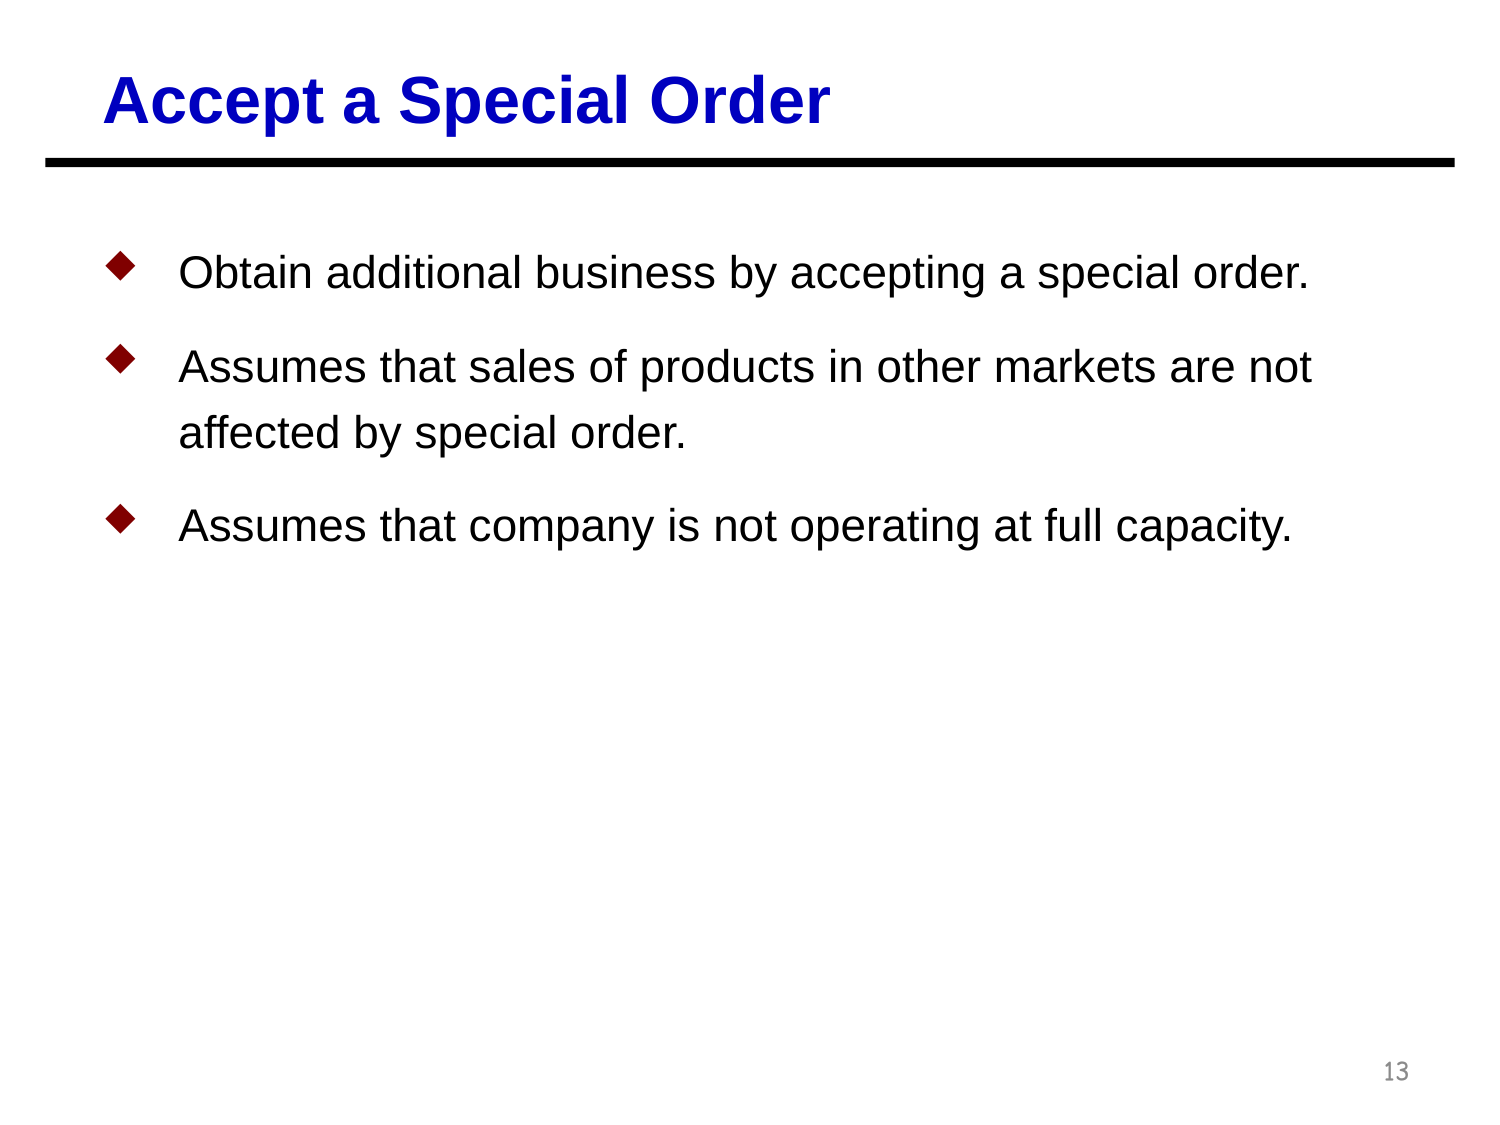

Accept a Special Order

Obtain additional business by accepting a special order.
Assumes that sales of products in other markets are not affected by special order.
Assumes that company is not operating at full capacity.
13